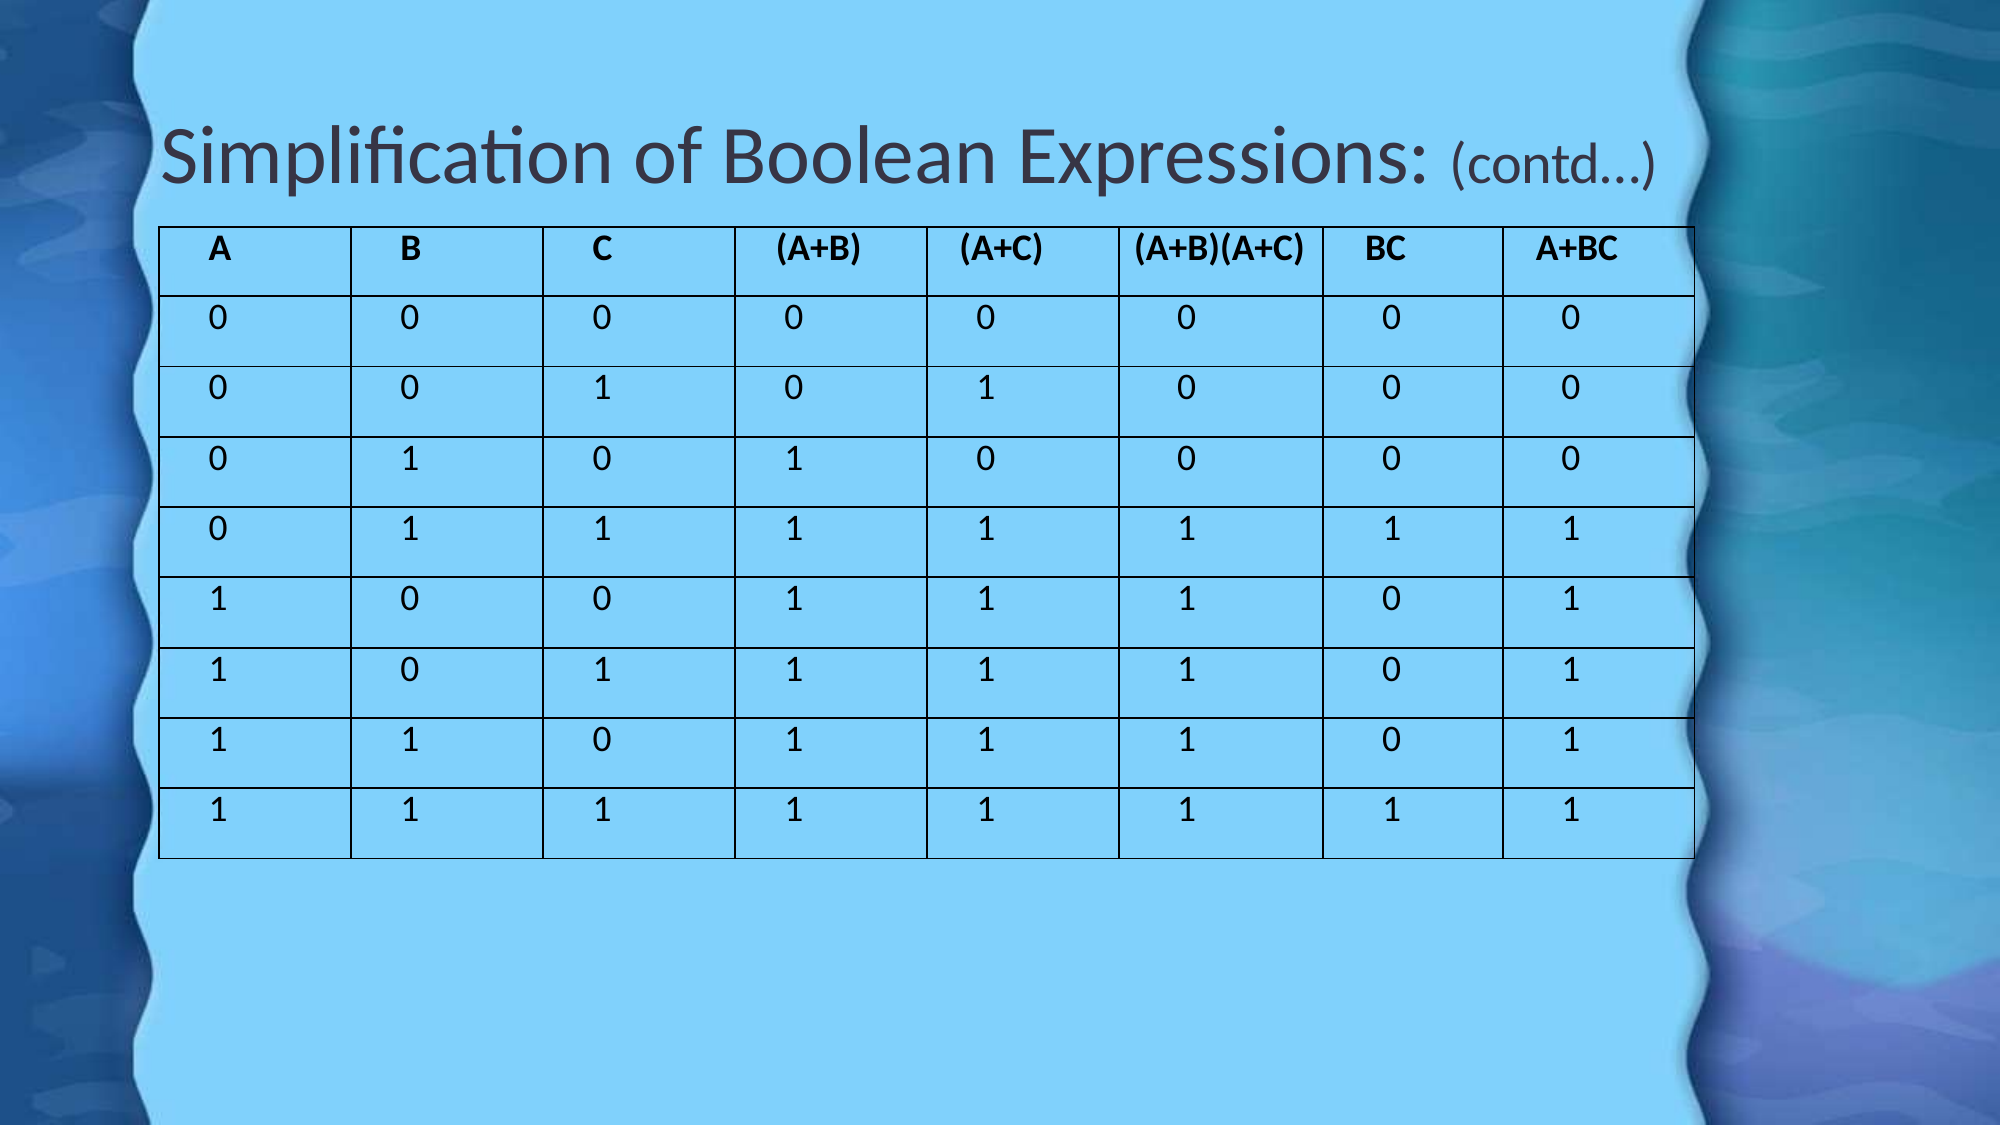

# Simplification of Boolean Expressions: (contd…)
| A | B | C | (A+B) | (A+C) | (A+B)(A+C) | BC | A+BC |
| --- | --- | --- | --- | --- | --- | --- | --- |
| 0 | 0 | 0 | 0 | 0 | 0 | 0 | 0 |
| 0 | 0 | 1 | 0 | 1 | 0 | 0 | 0 |
| 0 | 1 | 0 | 1 | 0 | 0 | 0 | 0 |
| 0 | 1 | 1 | 1 | 1 | 1 | 1 | 1 |
| 1 | 0 | 0 | 1 | 1 | 1 | 0 | 1 |
| 1 | 0 | 1 | 1 | 1 | 1 | 0 | 1 |
| 1 | 1 | 0 | 1 | 1 | 1 | 0 | 1 |
| 1 | 1 | 1 | 1 | 1 | 1 | 1 | 1 |